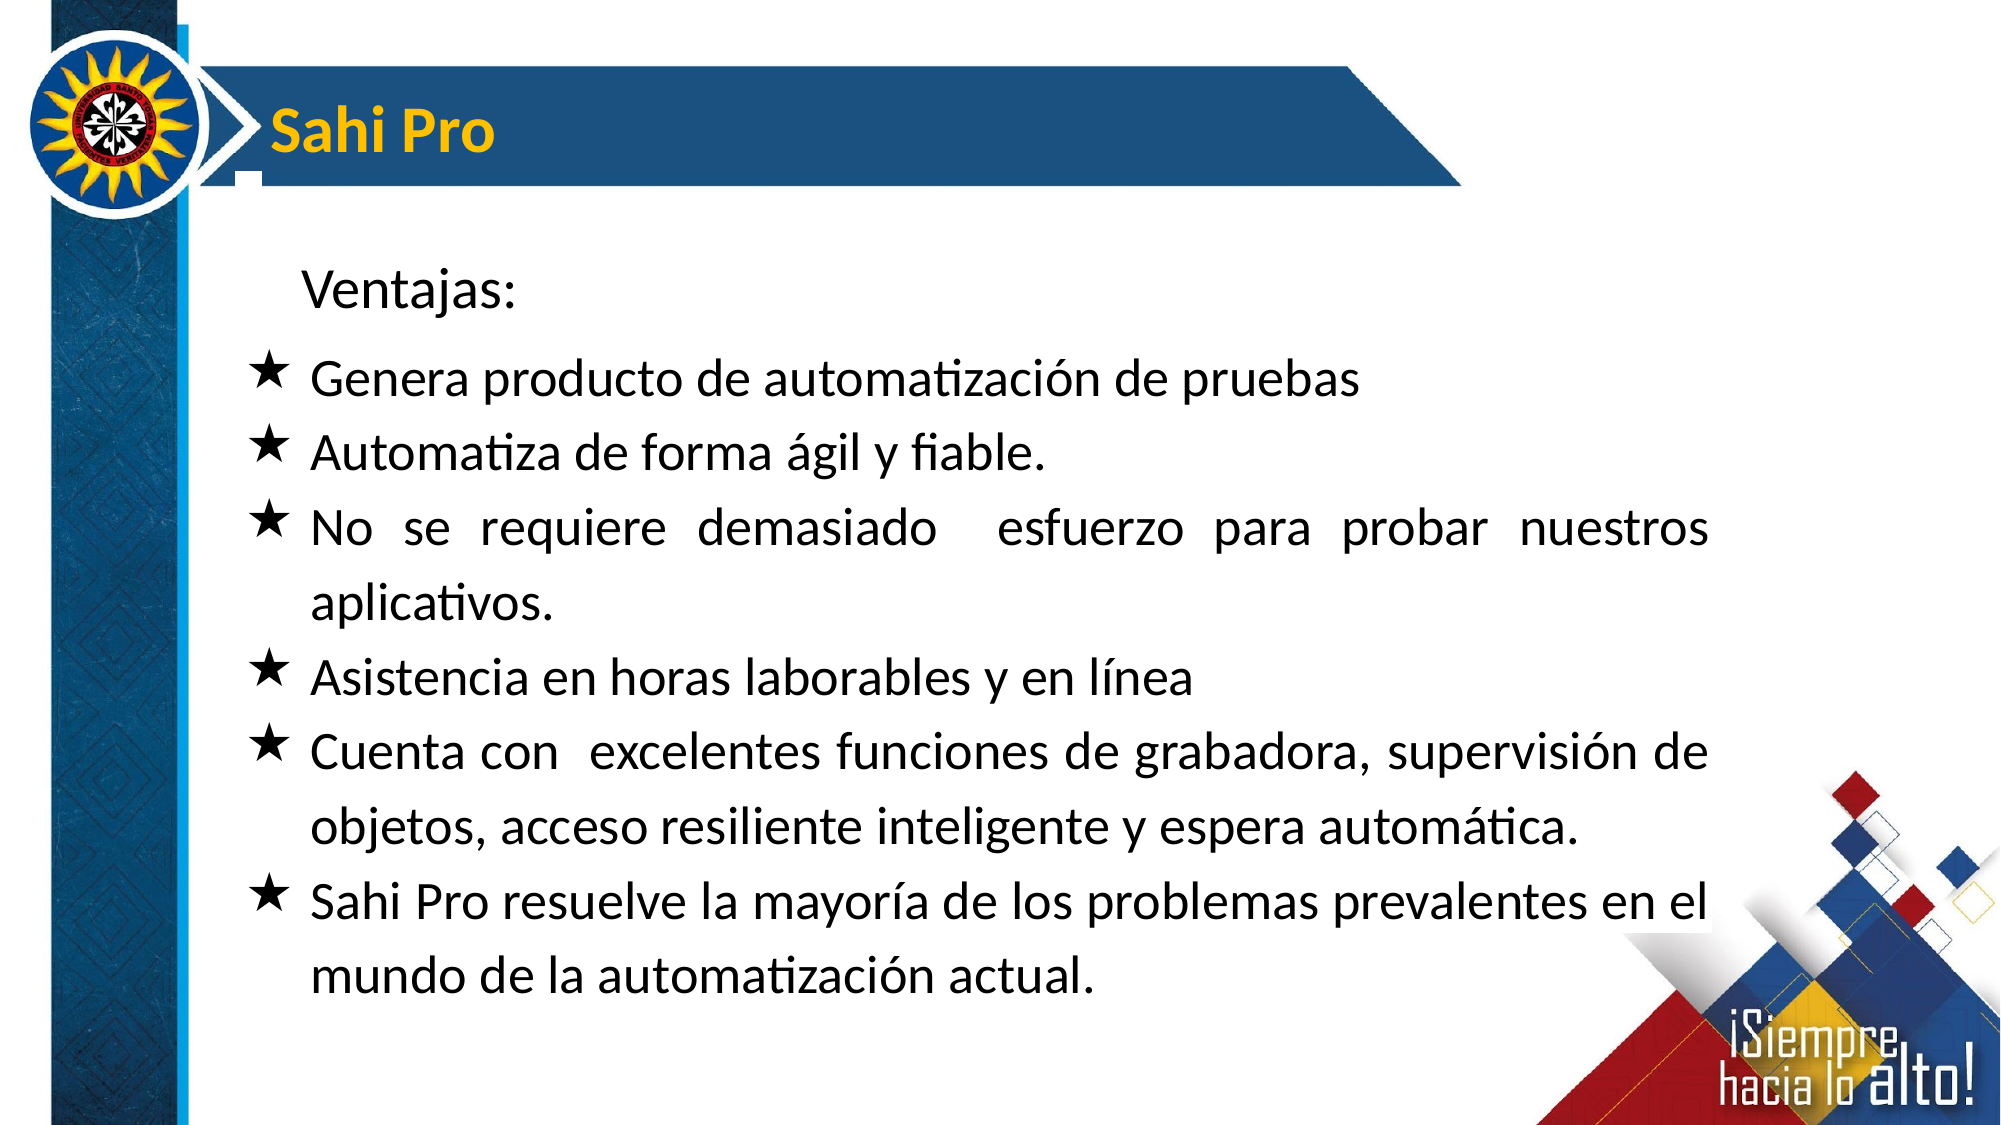

Sahi Pro

     Ventajas:
Genera producto de automatización de pruebas
Automatiza de forma ágil y fiable.
No se requiere demasiado  esfuerzo para probar nuestros aplicativos.
Asistencia en horas laborables y en línea
Cuenta con  excelentes funciones de grabadora, supervisión de objetos, acceso resiliente inteligente y espera automática.
Sahi Pro resuelve la mayoría de los problemas prevalentes en el mundo de la automatización actual.